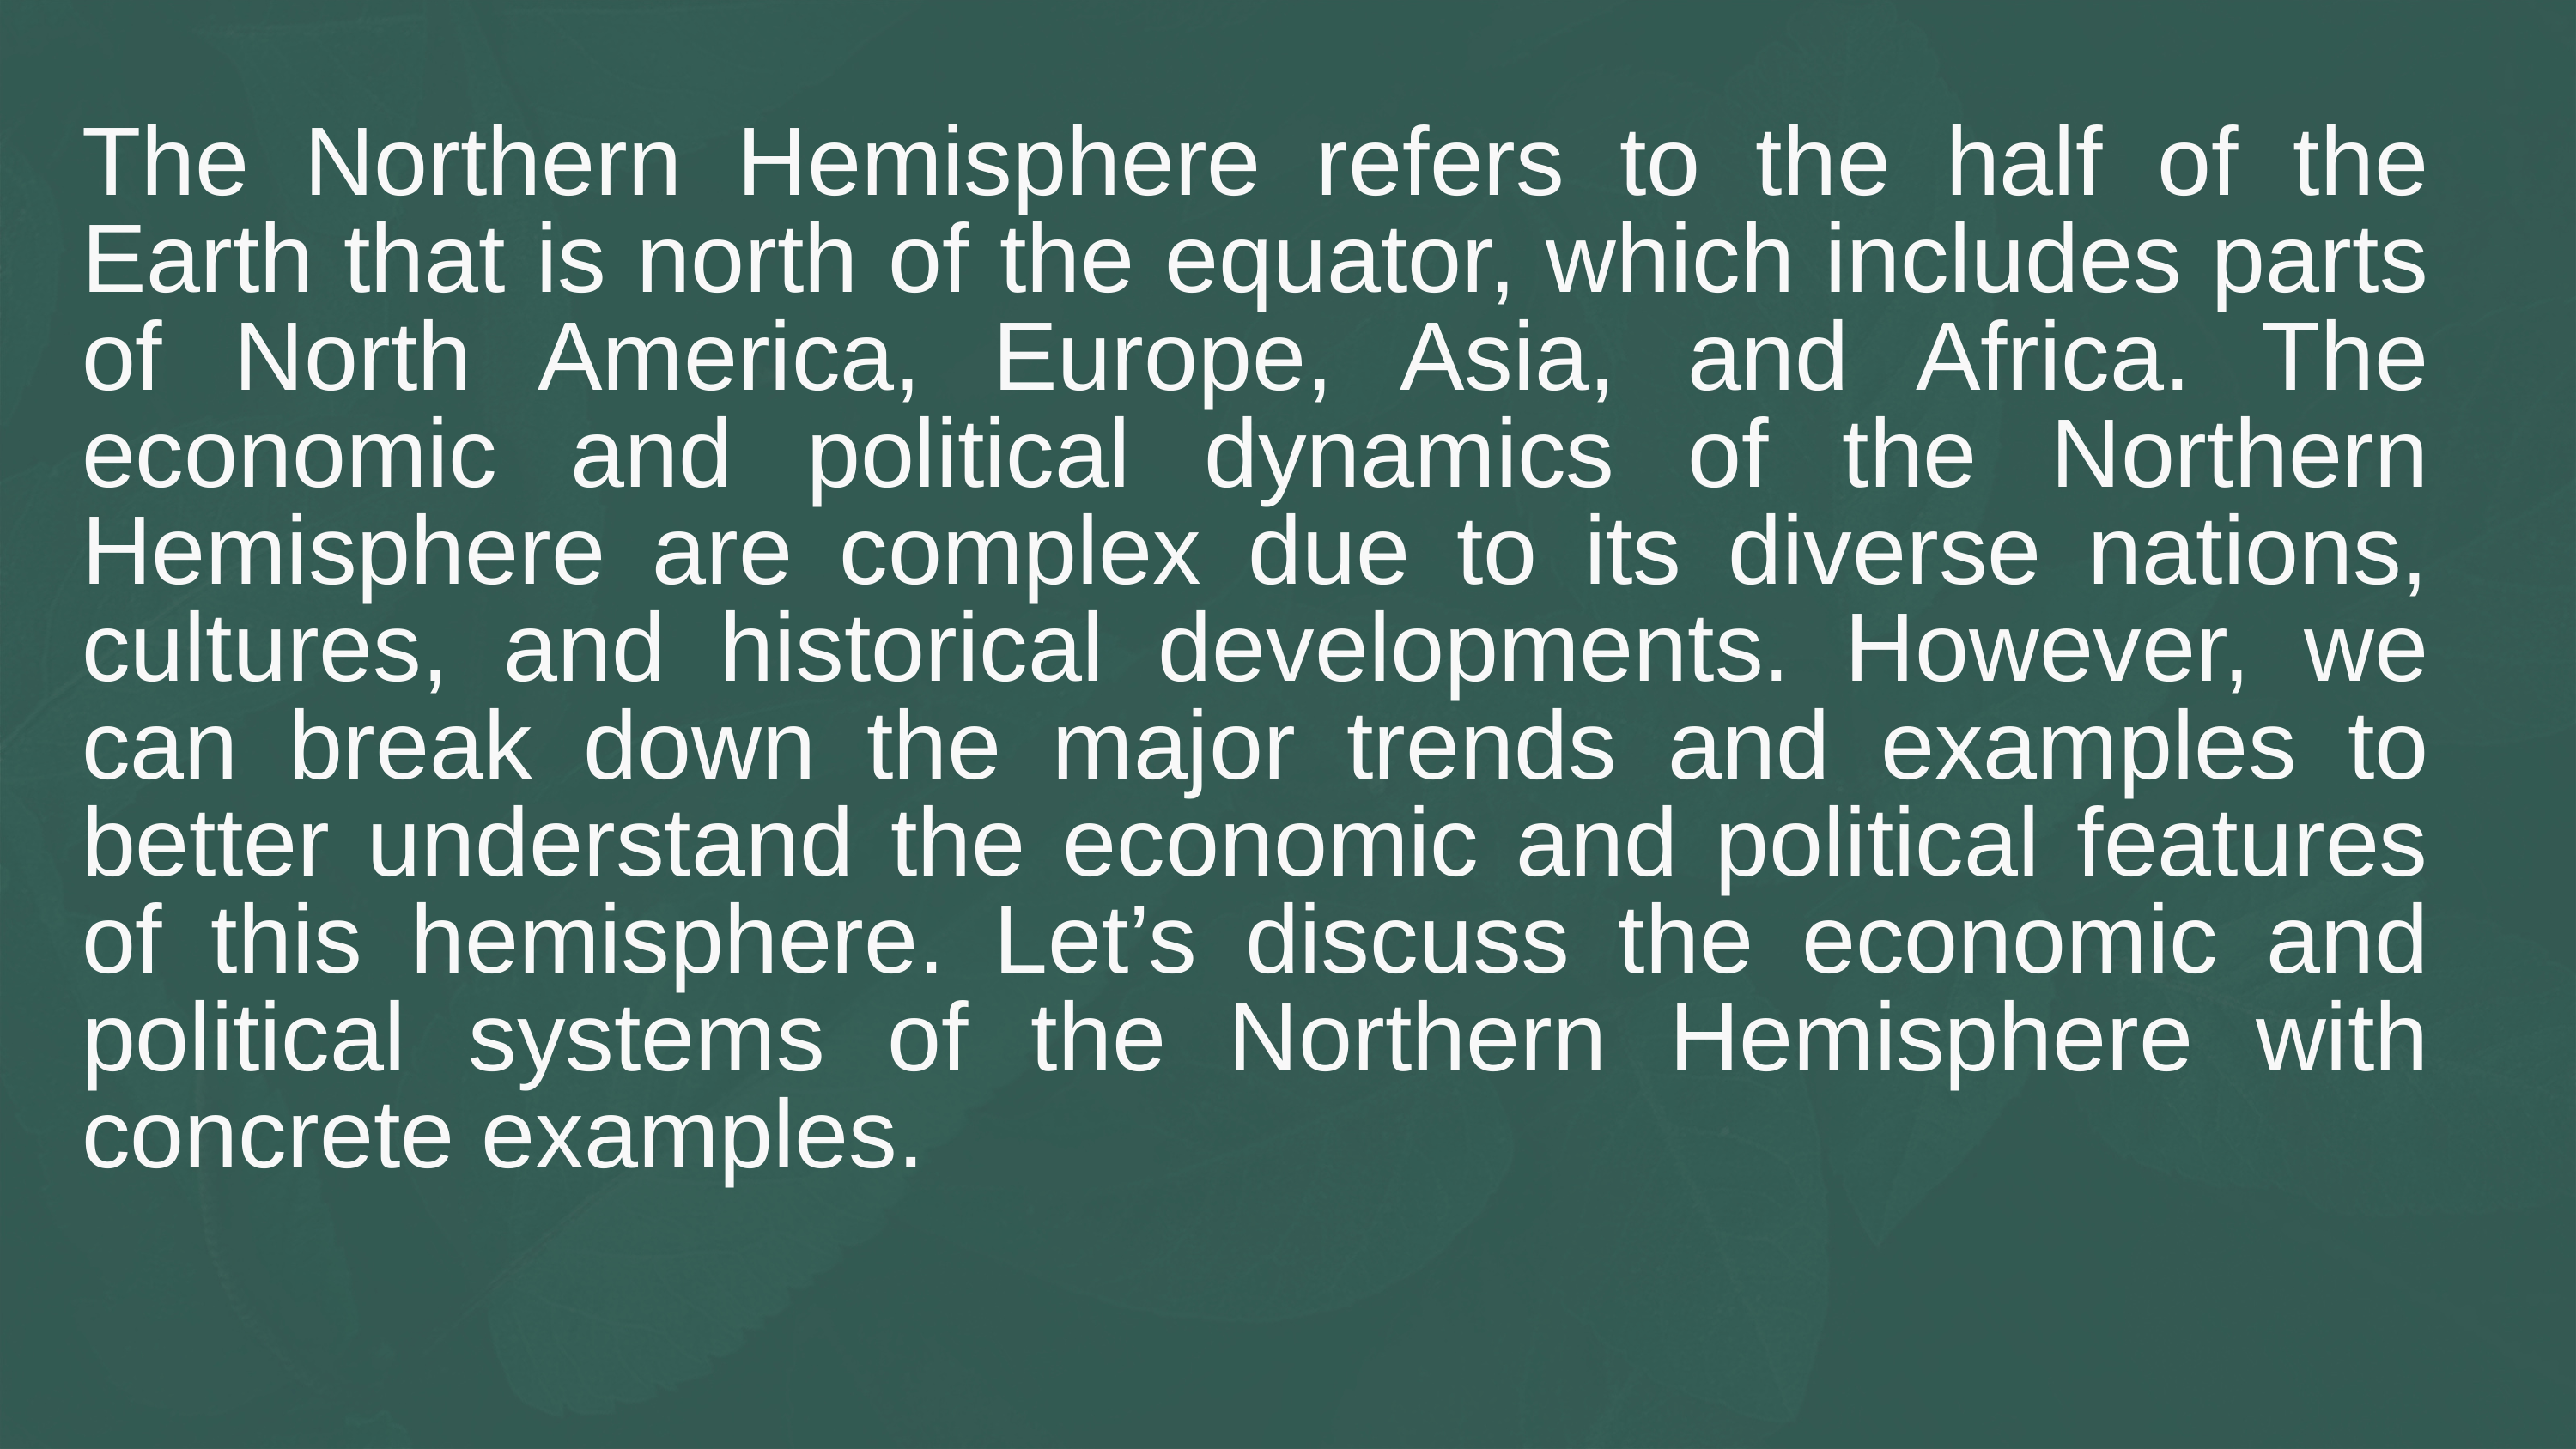

The Northern Hemisphere refers to the half of the Earth that is north of the equator, which includes parts of North America, Europe, Asia, and Africa. The economic and political dynamics of the Northern Hemisphere are complex due to its diverse nations, cultures, and historical developments. However, we can break down the major trends and examples to better understand the economic and political features of this hemisphere. Let’s discuss the economic and political systems of the Northern Hemisphere with concrete examples.